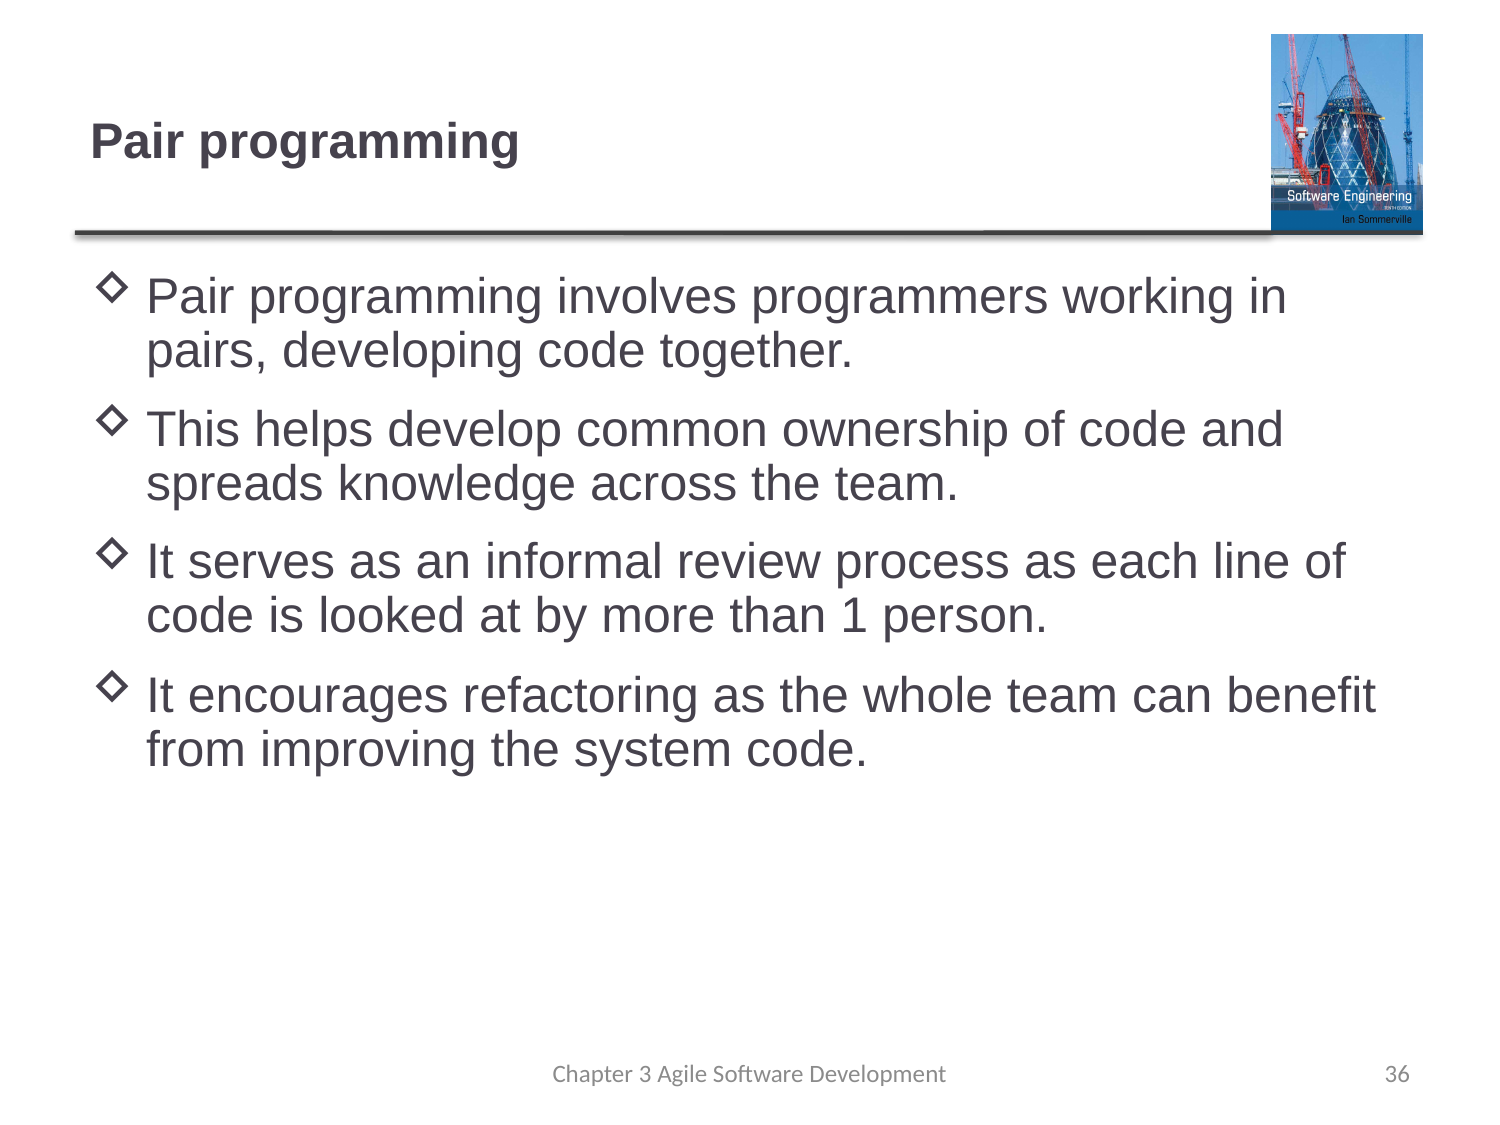

# Pair programming
Pair programming involves programmers working in pairs, developing code together.
This helps develop common ownership of code and spreads knowledge across the team.
It serves as an informal review process as each line of code is looked at by more than 1 person.
It encourages refactoring as the whole team can benefit from improving the system code.
Chapter 3 Agile Software Development
36